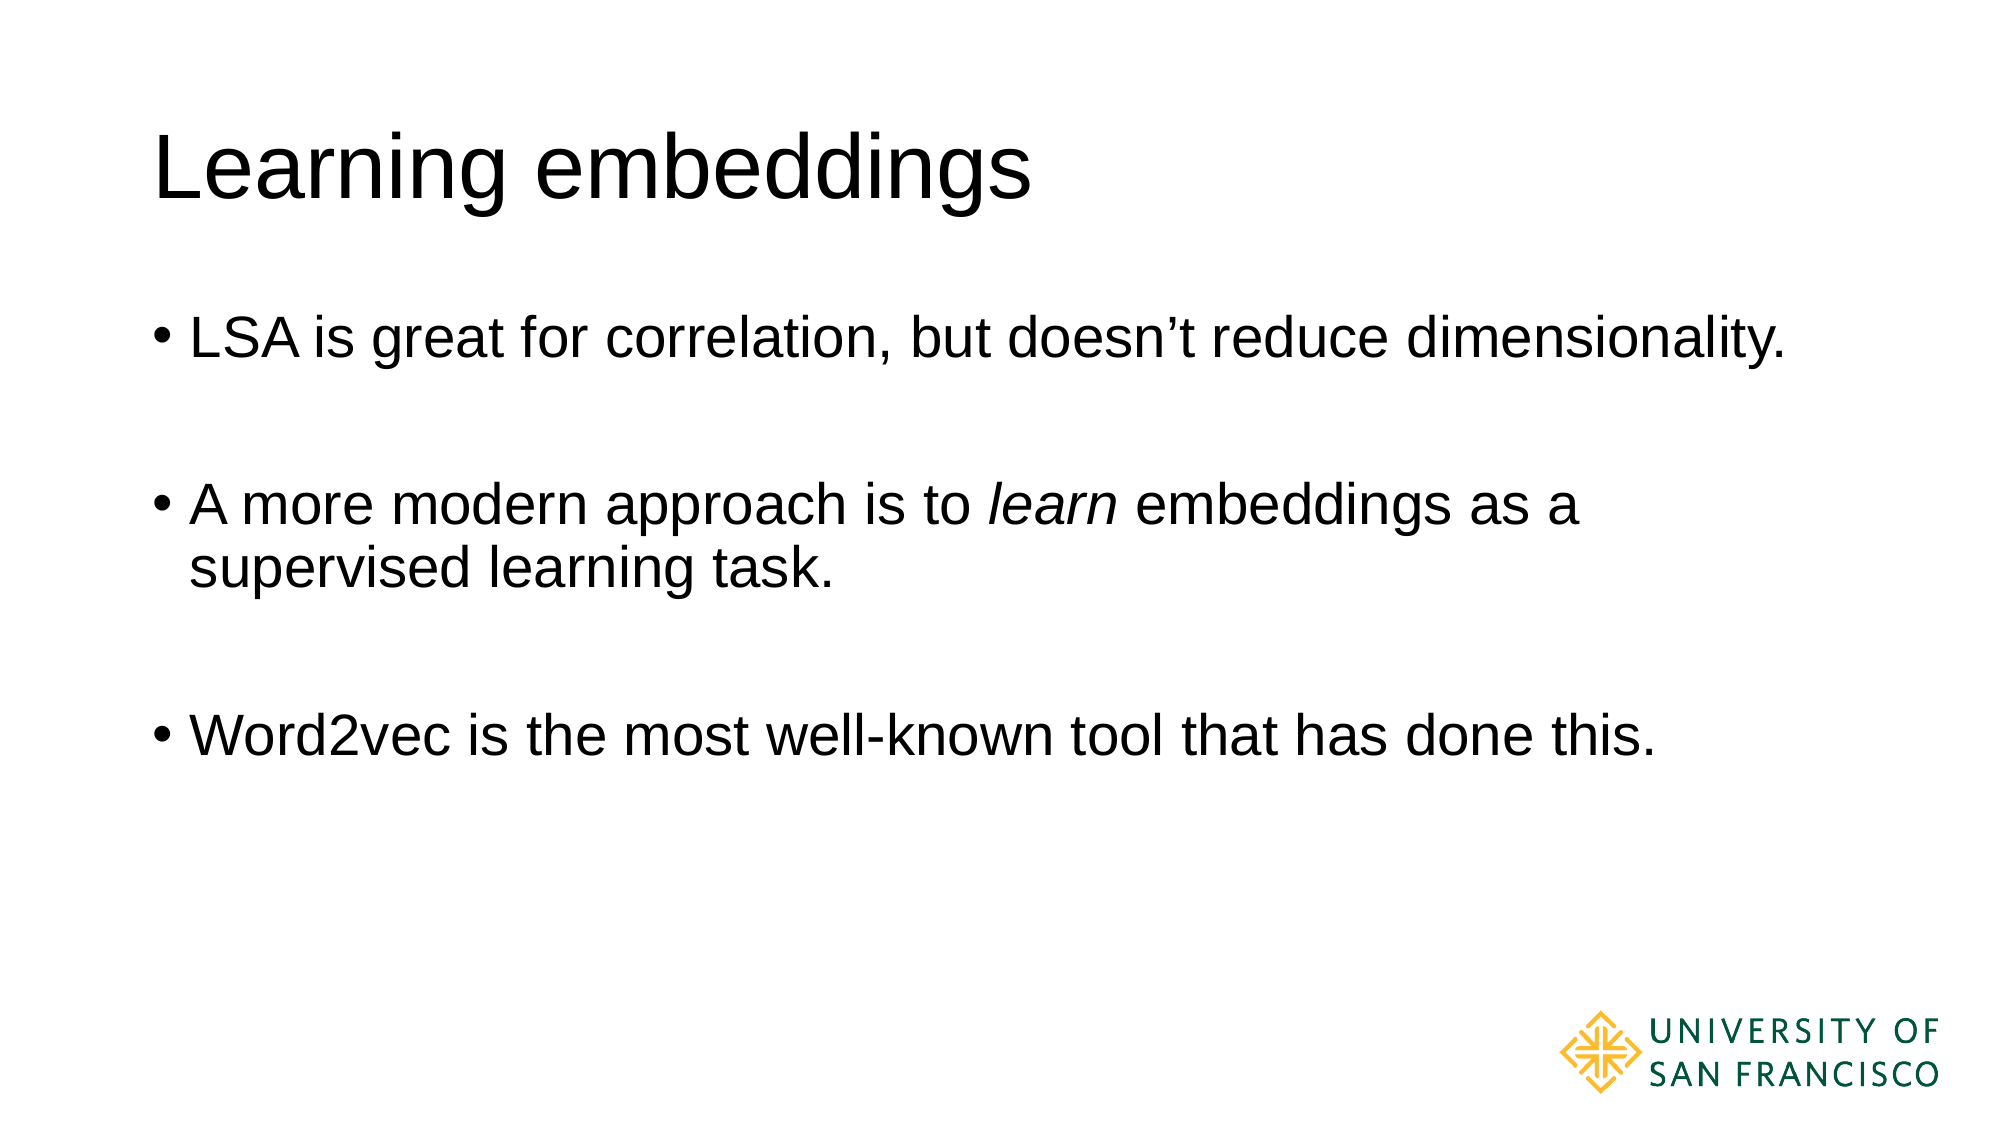

# Learning embeddings
LSA is great for correlation, but doesn’t reduce dimensionality.

A more modern approach is to learn embeddings as a supervised learning task.

Word2vec is the most well-known tool that has done this.